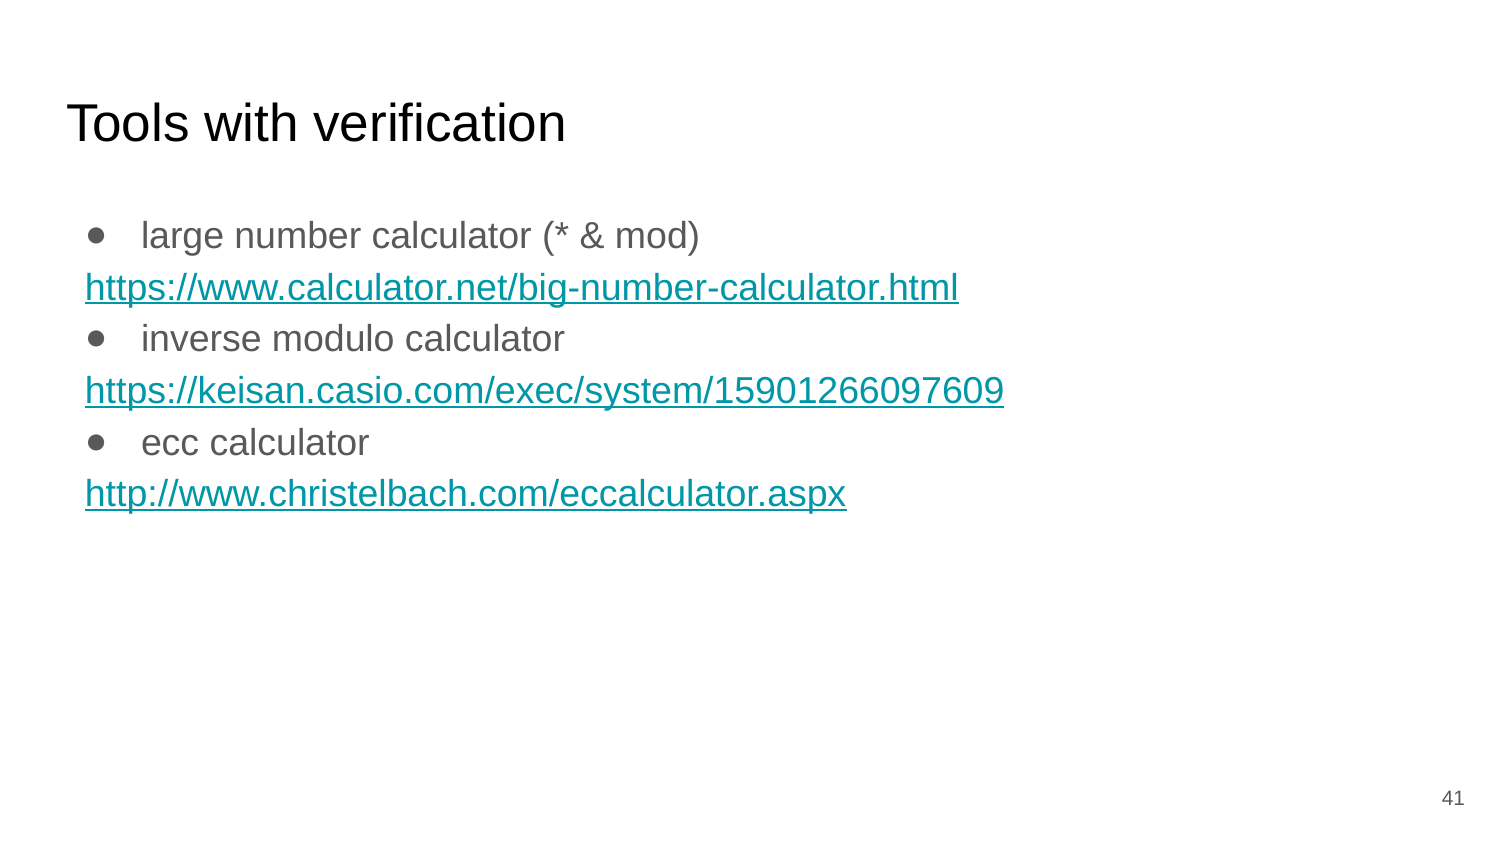

# Tools with verification
large number calculator (* & mod)
https://www.calculator.net/big-number-calculator.html
inverse modulo calculator
https://keisan.casio.com/exec/system/15901266097609
ecc calculator
http://www.christelbach.com/eccalculator.aspx

41